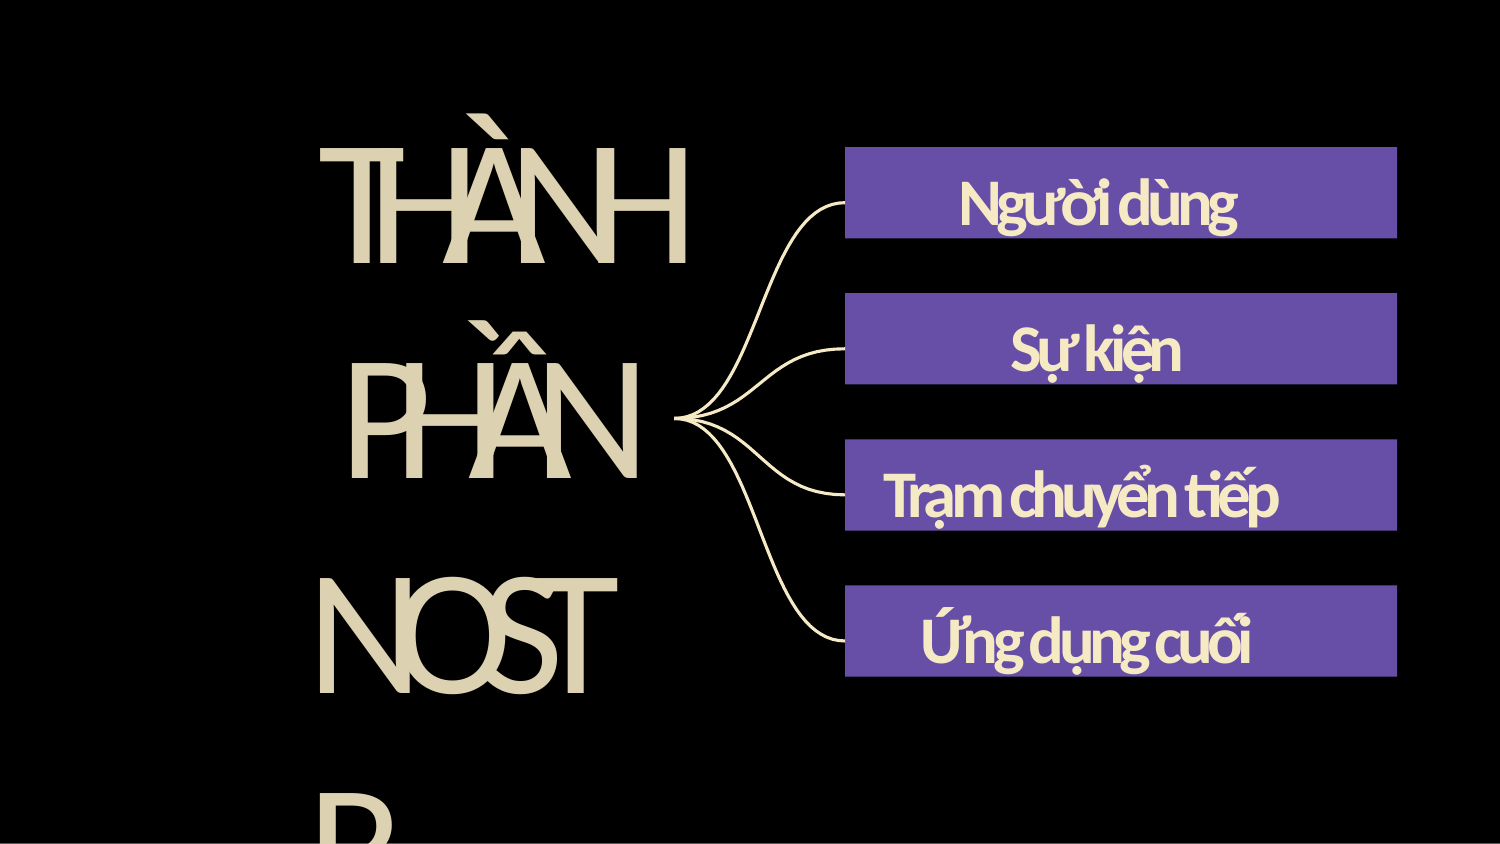

# THÀNH PHẦN
Người dùng

Sự kiện
Trạm chuyển tiếp
NOSTR
Ứng dụng cuối